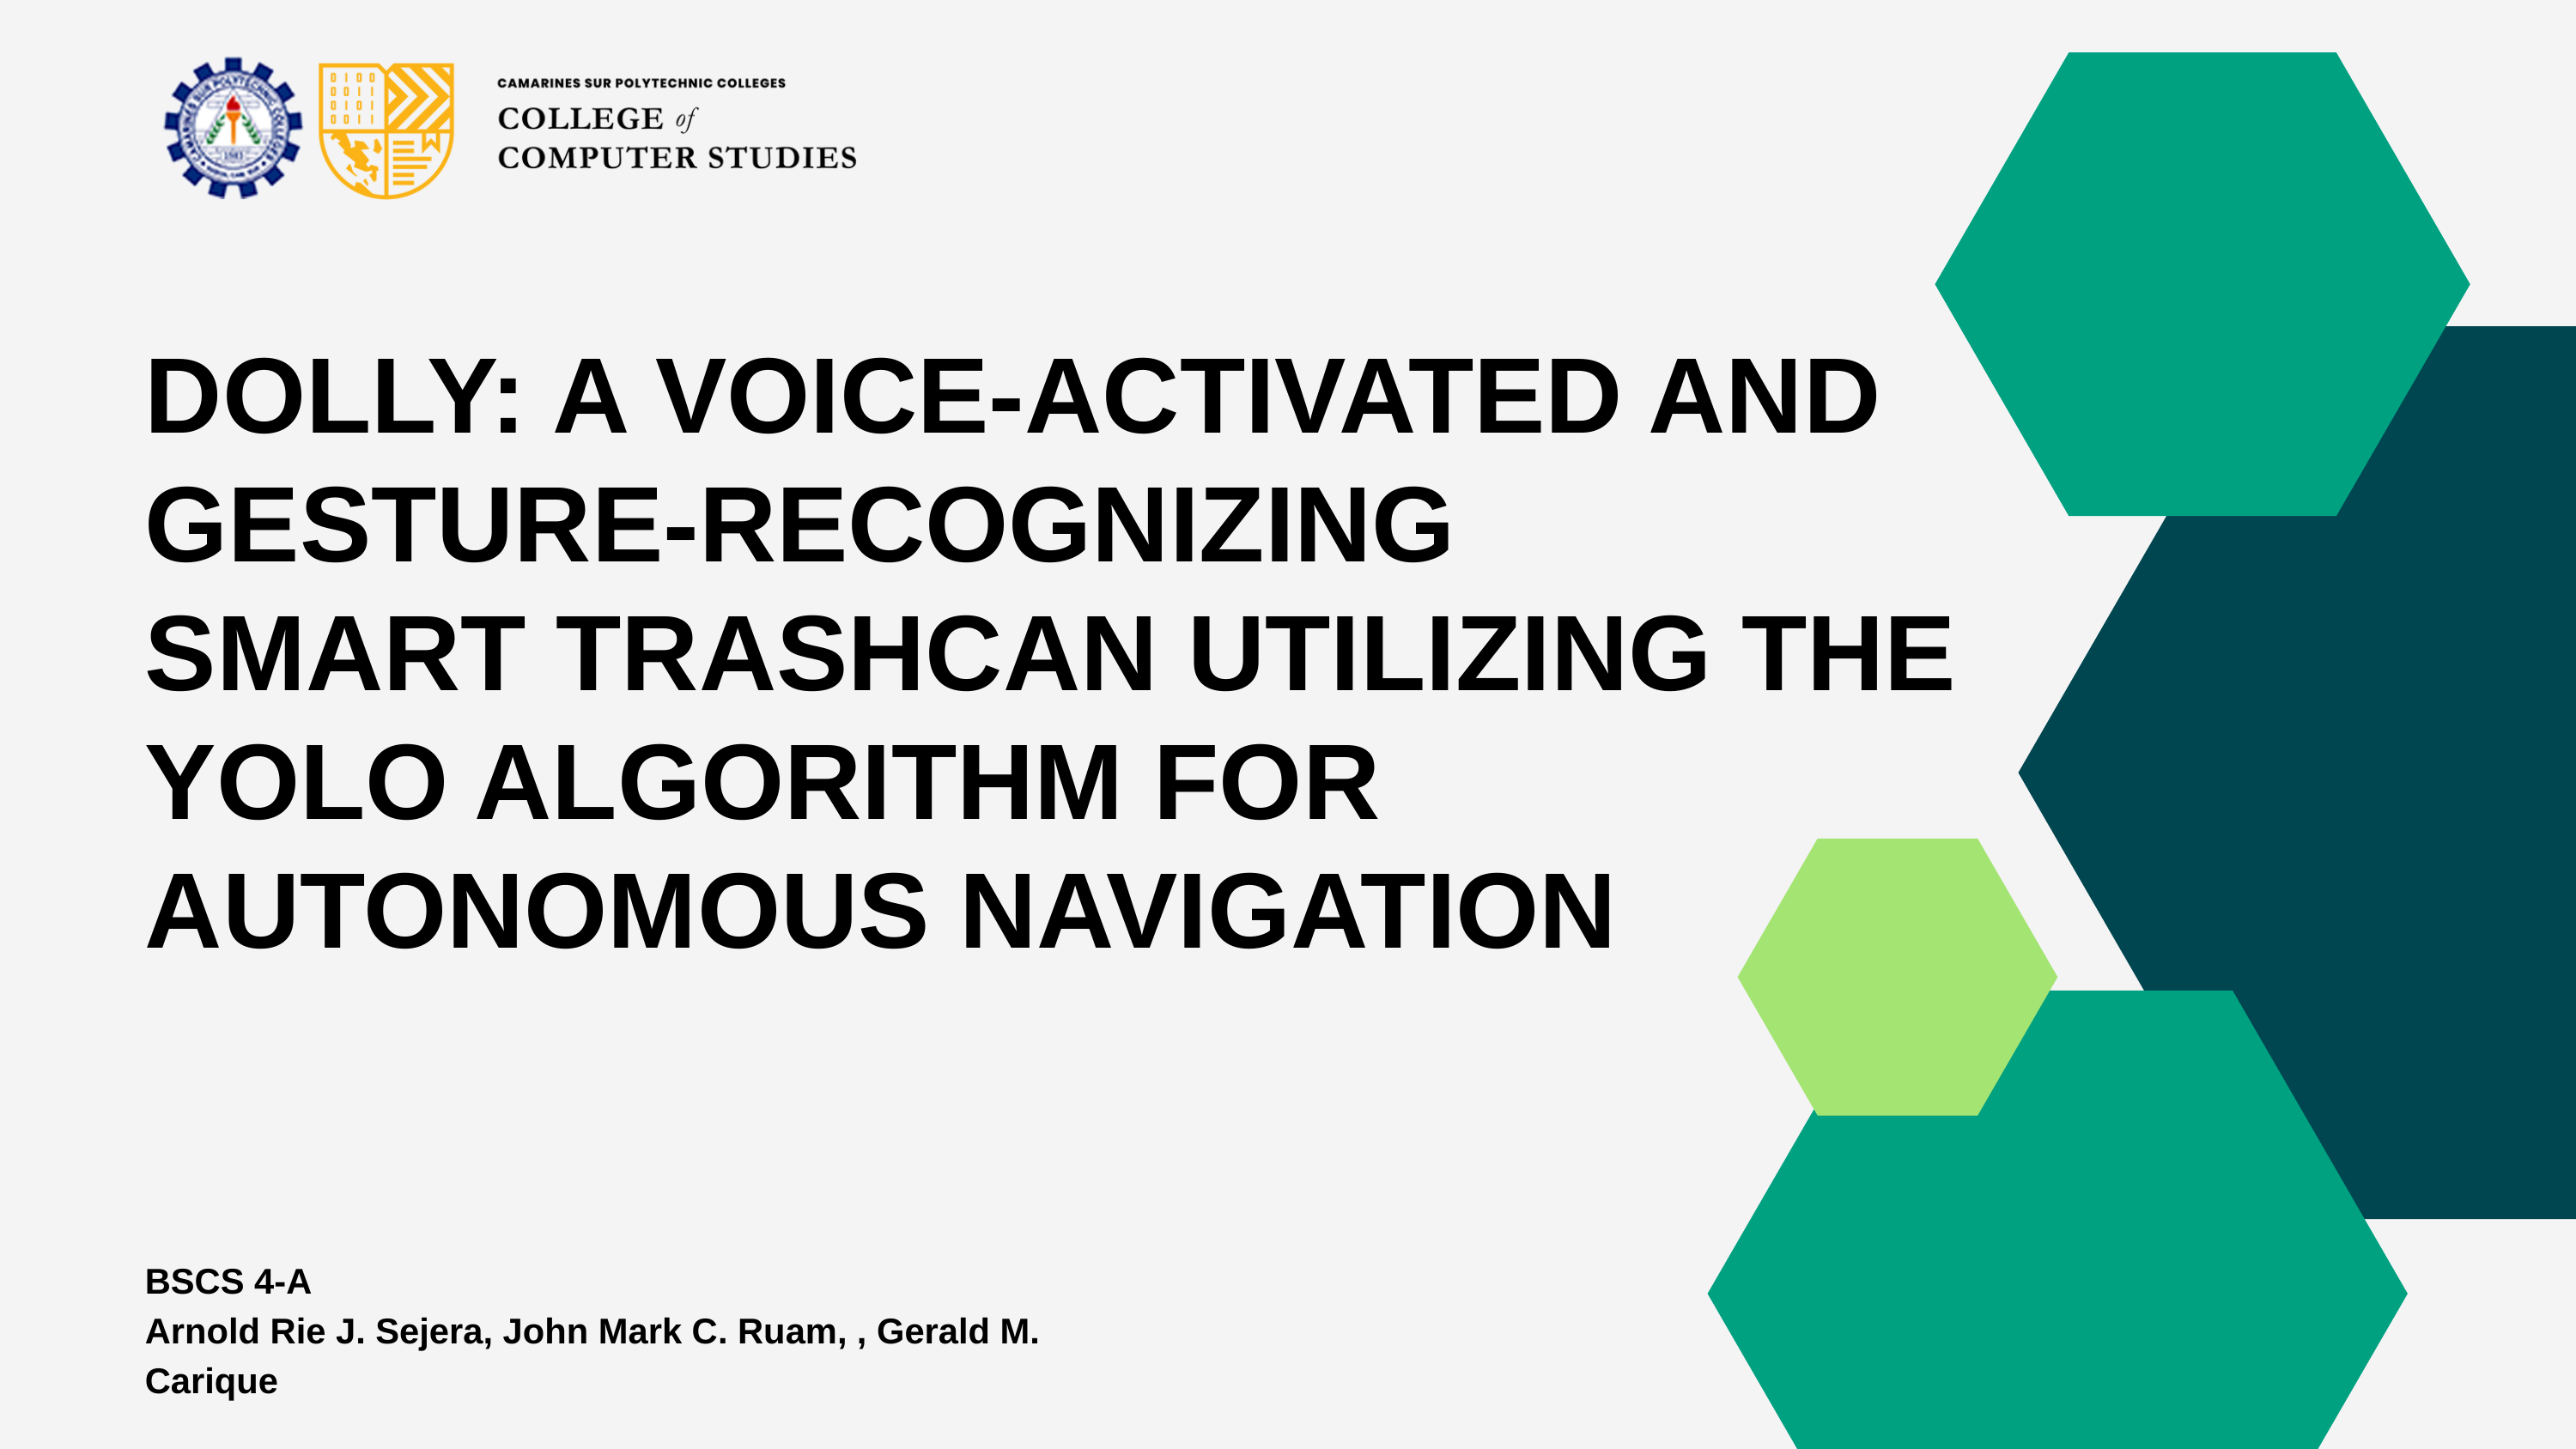

DOLLY: A VOICE-ACTIVATED AND GESTURE-RECOGNIZING
SMART TRASHCAN UTILIZING THE YOLO ALGORITHM FOR
AUTONOMOUS NAVIGATION

BSCS 4-A
Arnold Rie J. Sejera, John Mark C. Ruam, , Gerald M. Carique